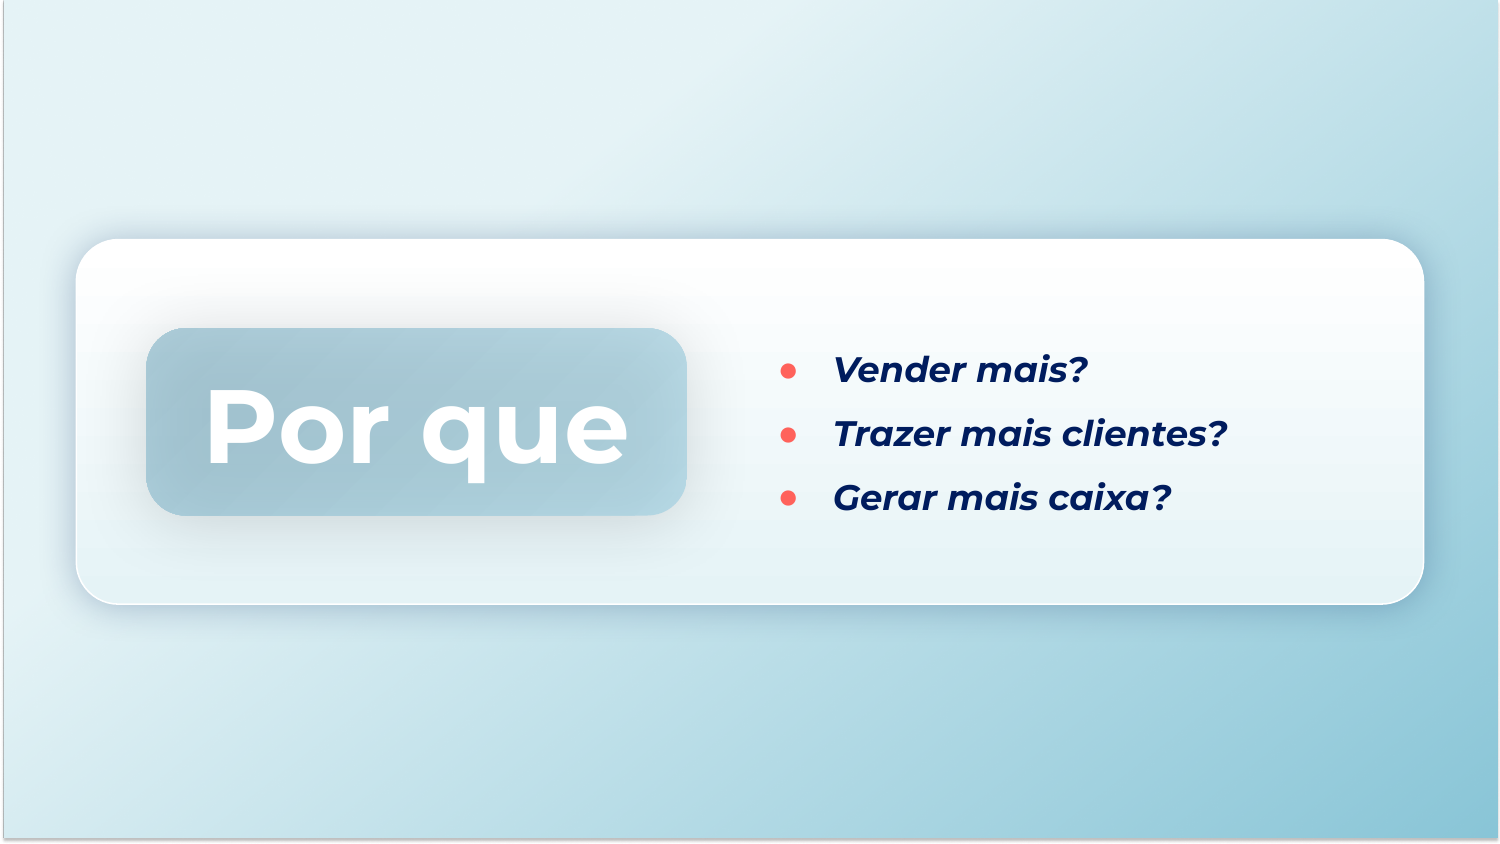

# Vender mais?
Trazer mais clientes?
Gerar mais caixa?
Por que